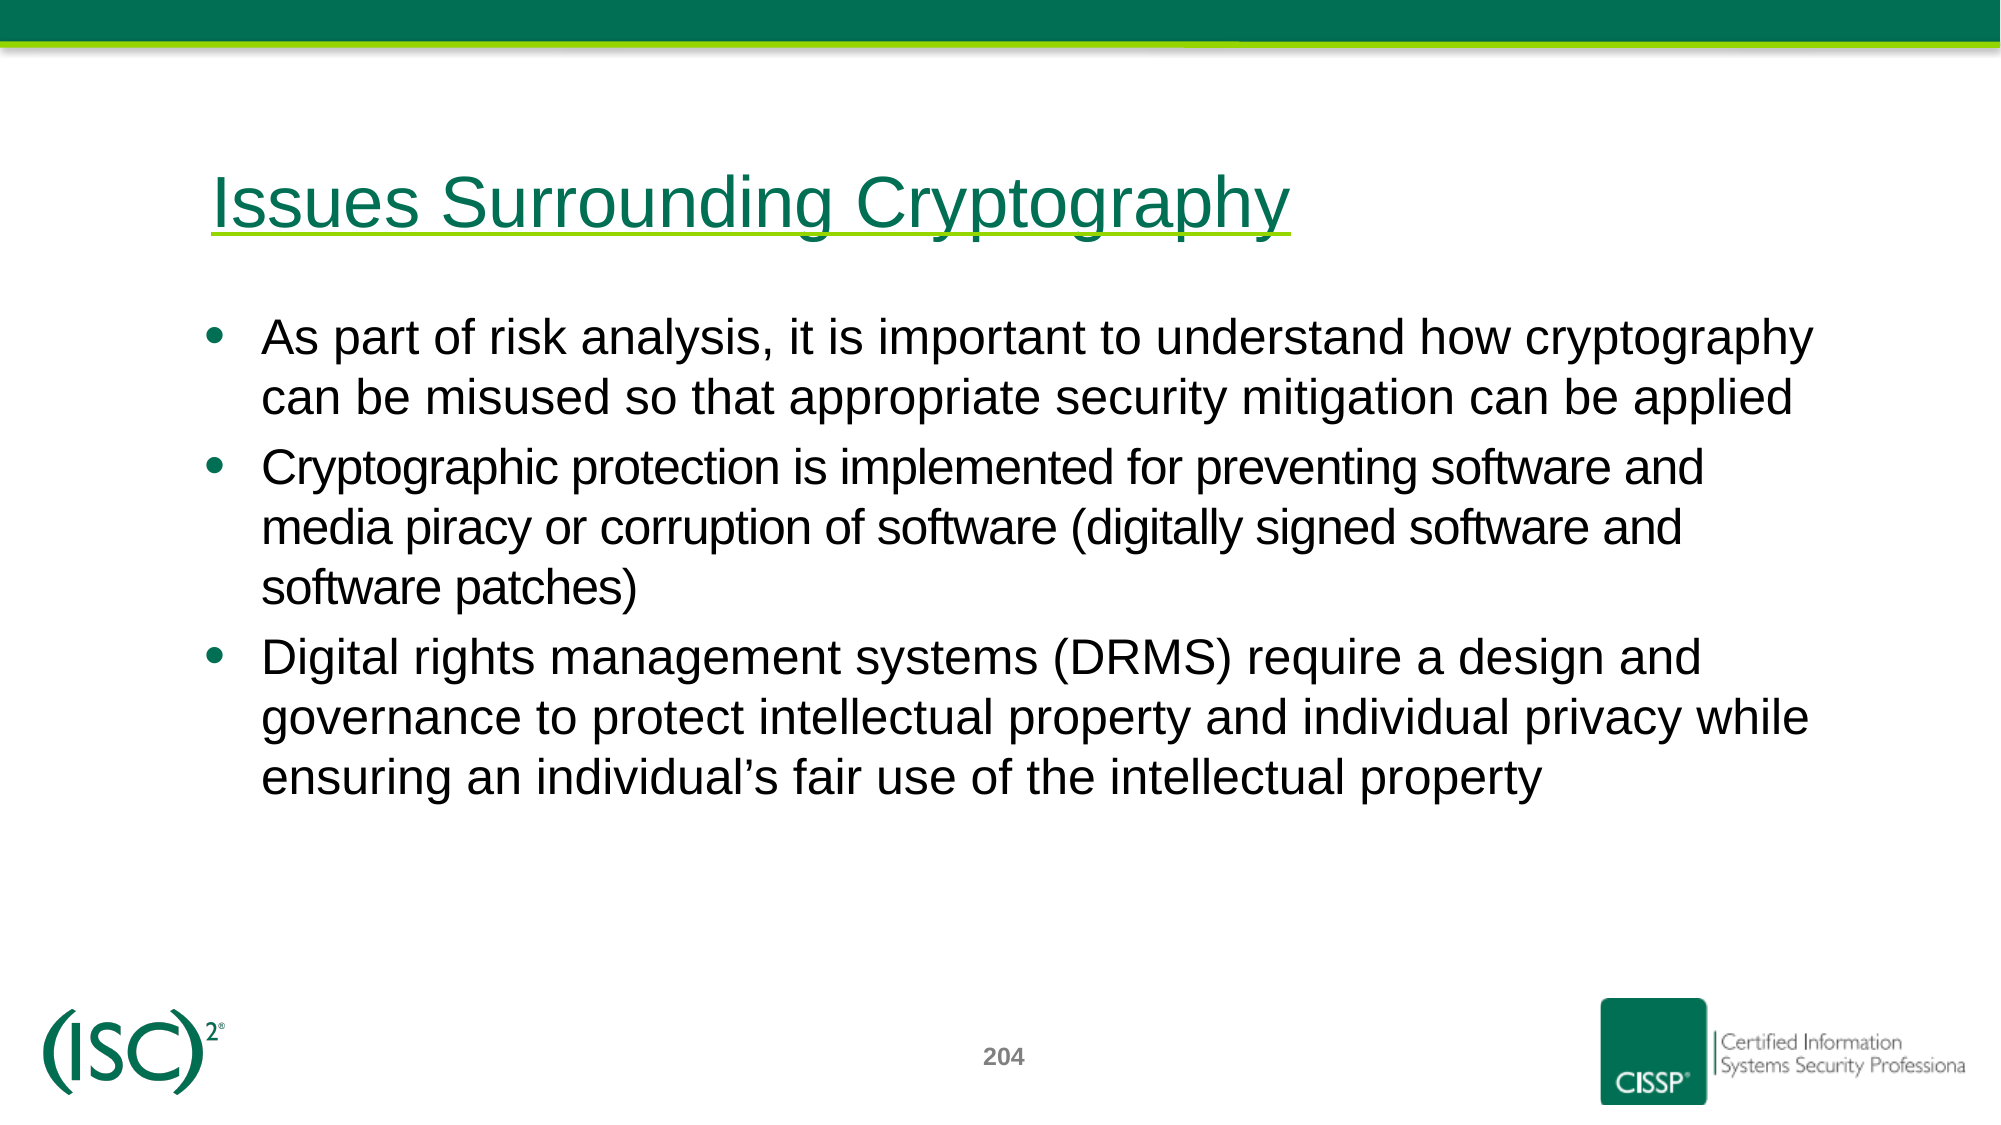

Issues Surrounding Cryptography
As part of risk analysis, it is important to understand how cryptography can be misused so that appropriate security mitigation can be applied
Cryptographic protection is implemented for preventing software and media piracy or corruption of software (digitally signed software and software patches)
Digital rights management systems (DRMS) require a design and governance to protect intellectual property and individual privacy while ensuring an individual’s fair use of the intellectual property